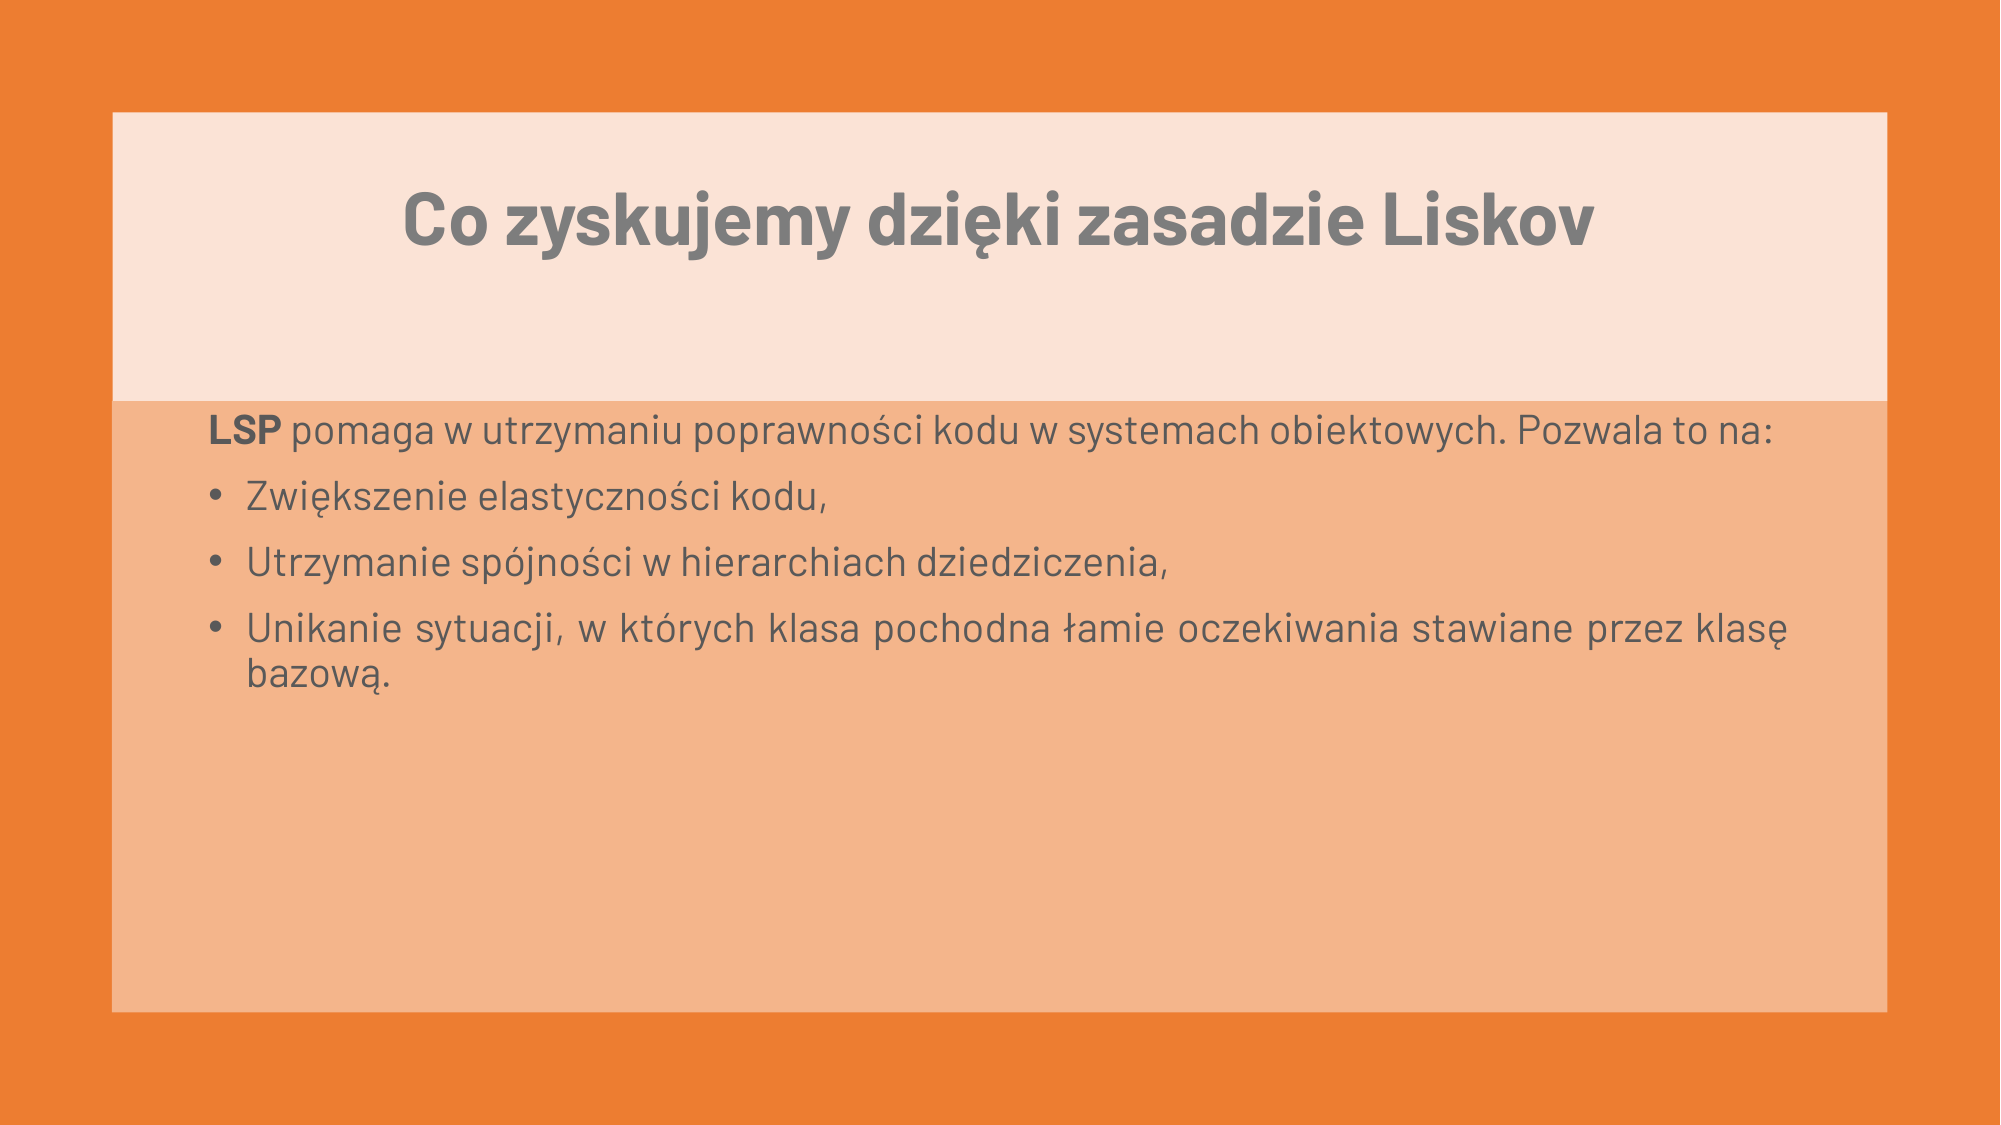

# Co zyskujemy dzięki zasadzie Liskov
LSP pomaga w utrzymaniu poprawności kodu w systemach obiektowych. Pozwala to na:
Zwiększenie elastyczności kodu,
Utrzymanie spójności w hierarchiach dziedziczenia,
Unikanie sytuacji, w których klasa pochodna łamie oczekiwania stawiane przez klasę bazową.